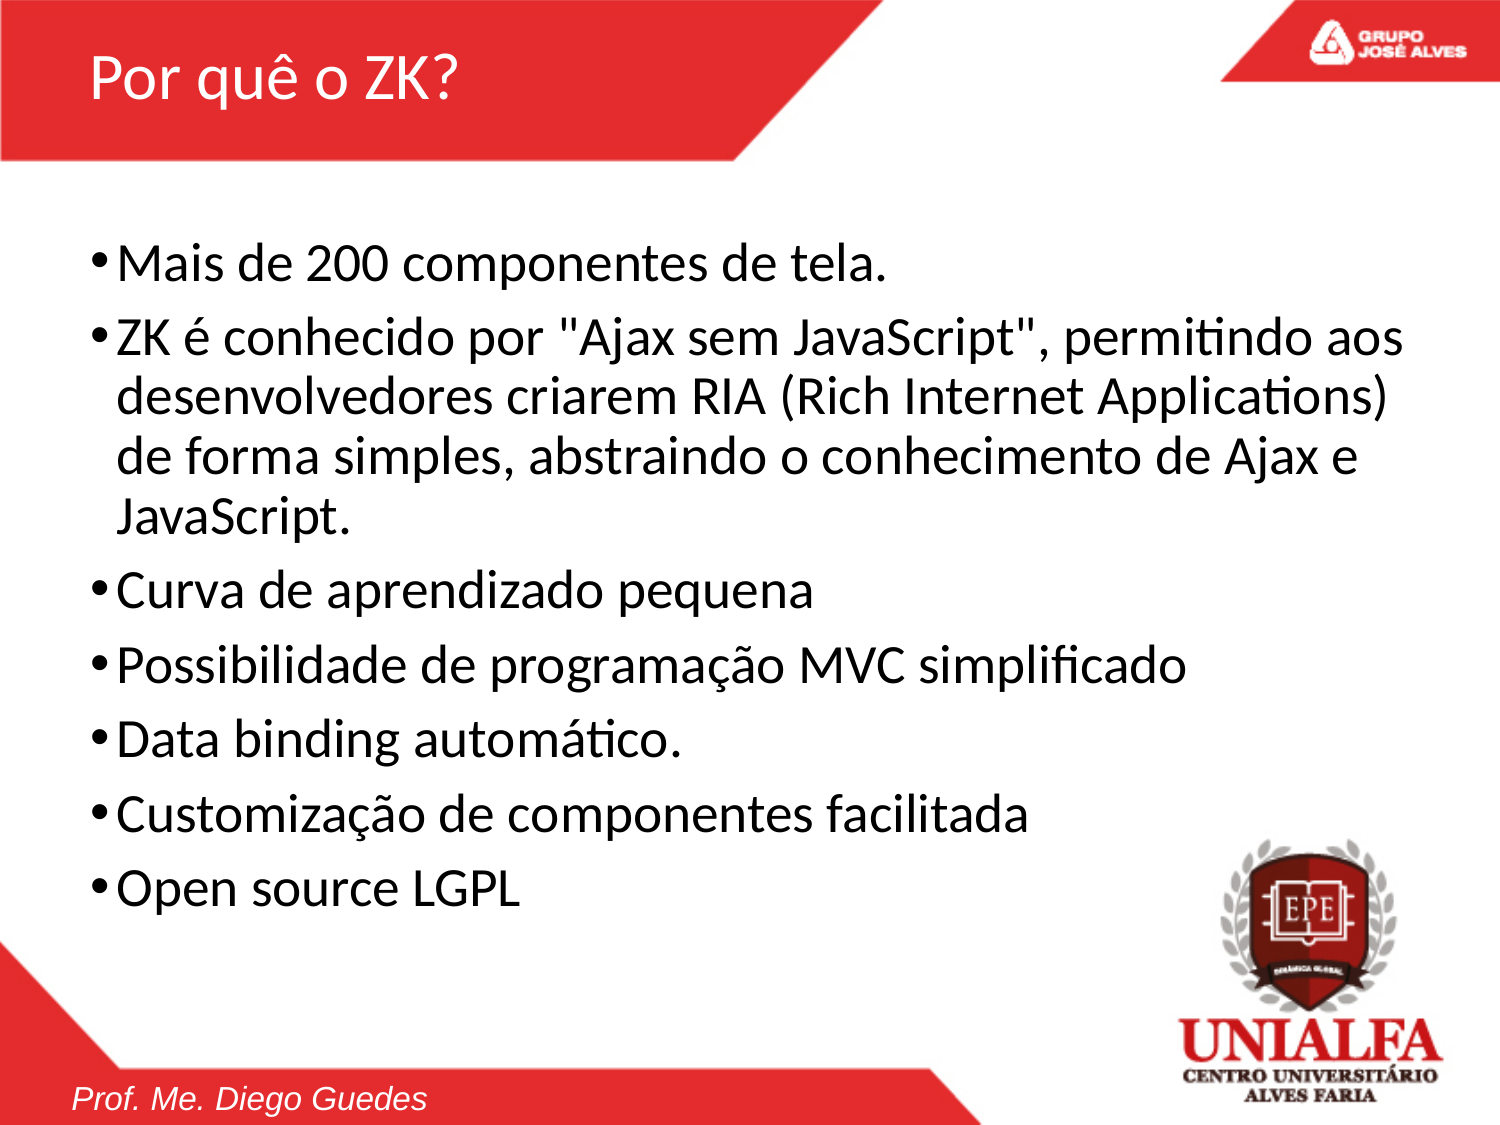

Por quê o ZK?
Mais de 200 componentes de tela.
ZK é conhecido por "Ajax sem JavaScript", permitindo aos desenvolvedores criarem RIA (Rich Internet Applications) de forma simples, abstraindo o conhecimento de Ajax e JavaScript.
Curva de aprendizado pequena
Possibilidade de programação MVC simplificado
Data binding automático.
Customização de componentes facilitada
Open source LGPL

Prof. Me. Diego Guedes